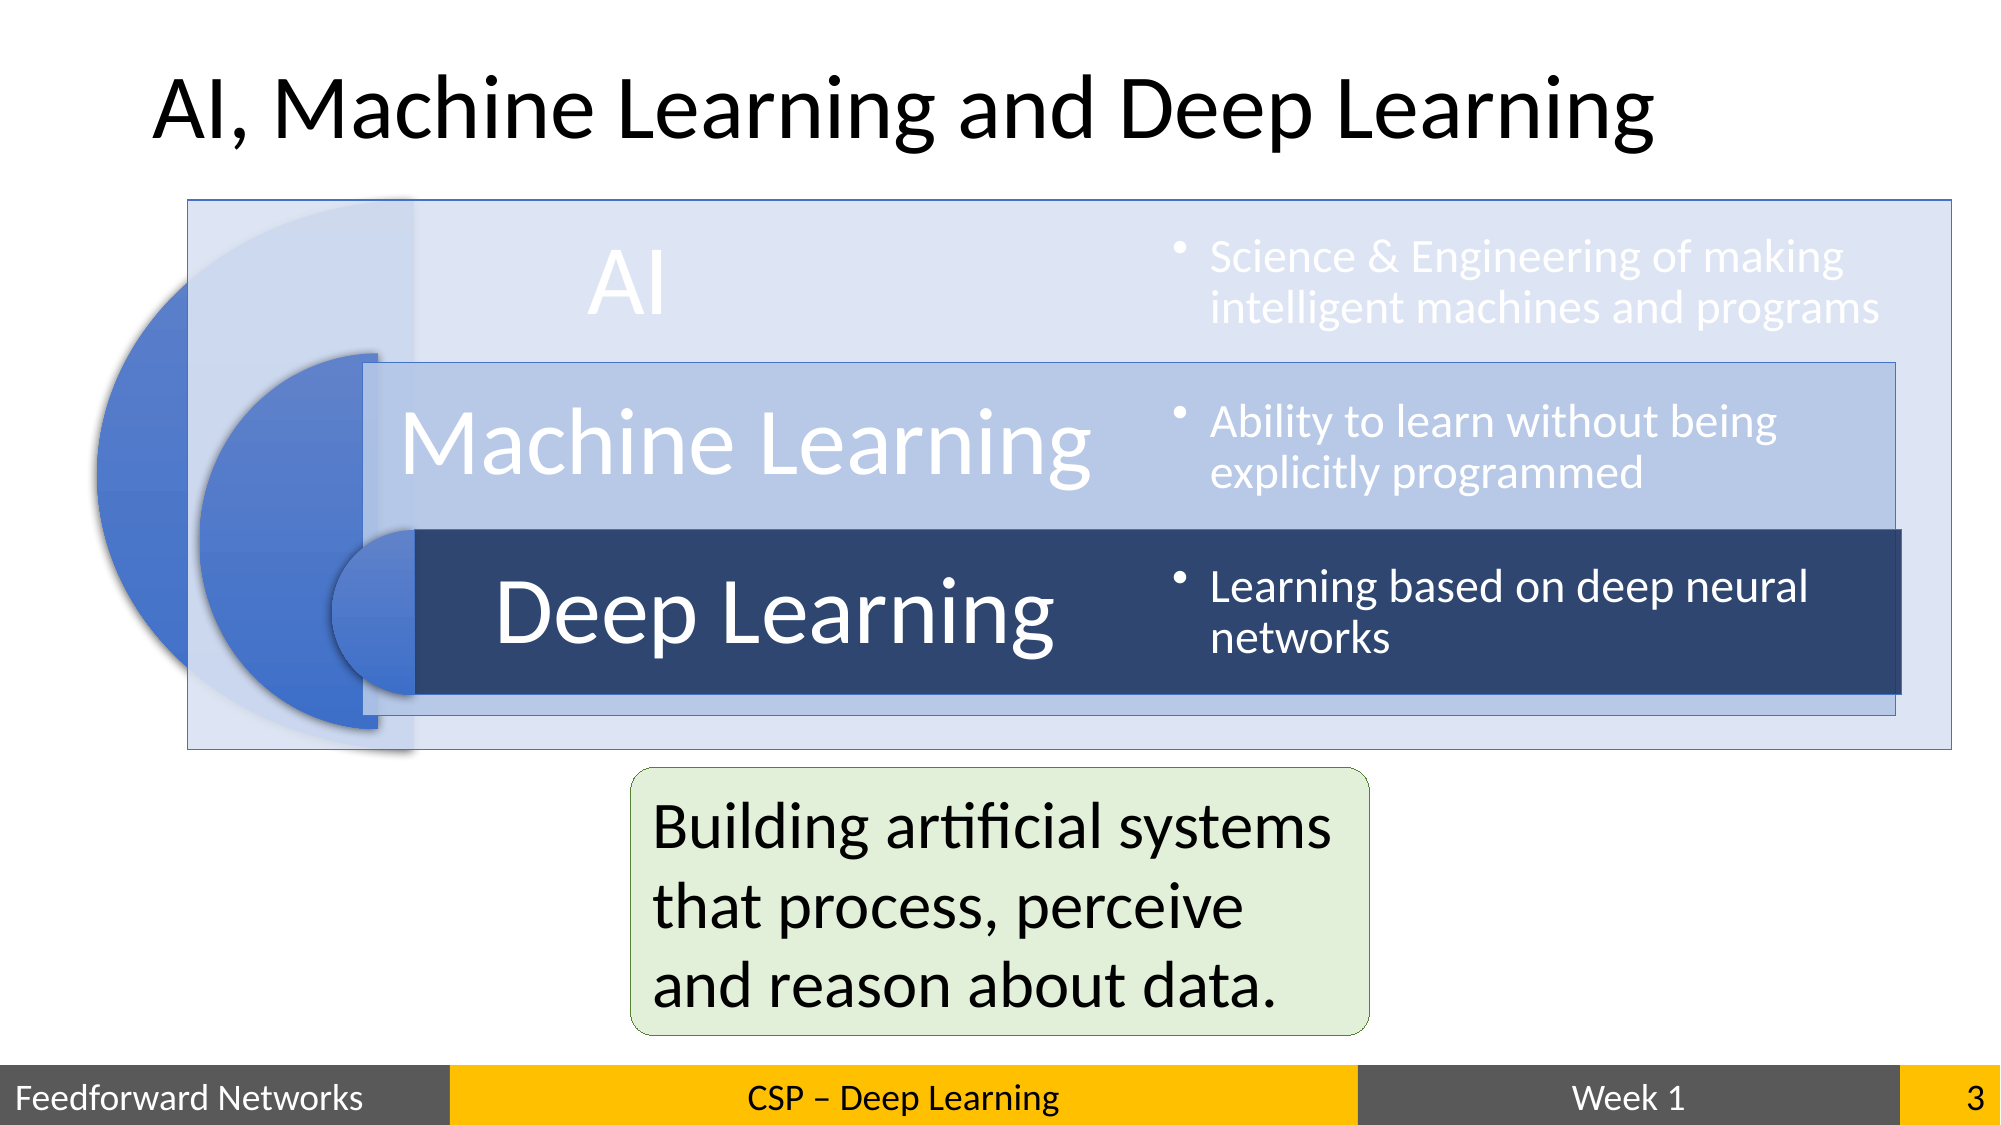

# AI, Machine Learning and Deep Learning
AI
Machine Learning
Deep Learning
Science & Engineering of making intelligent machines and programs
Ability to learn without being explicitly programmed
Learning based on deep neural networks
Building artificial systems
that process, perceive
and reason about data.